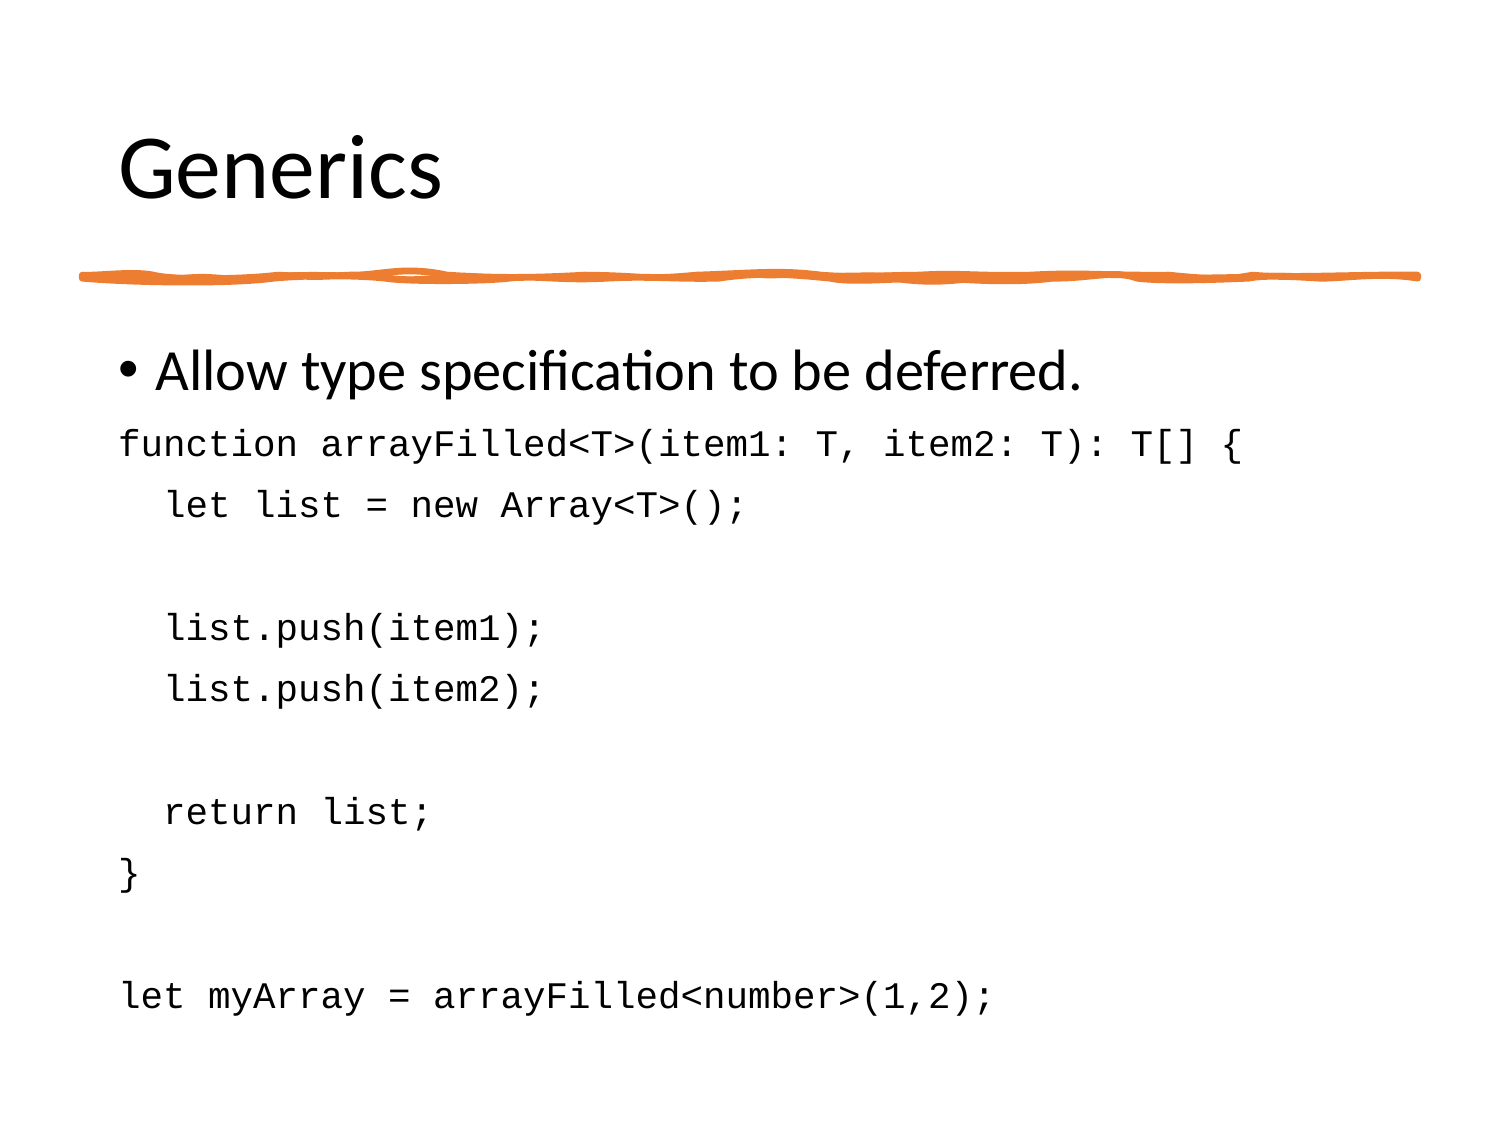

# Generics
Allow type specification to be deferred.
function arrayFilled<T>(item1: T, item2: T): T[] {
  let list = new Array<T>();

  list.push(item1);
  list.push(item2);

  return list;
}

let myArray = arrayFilled<number>(1,2);